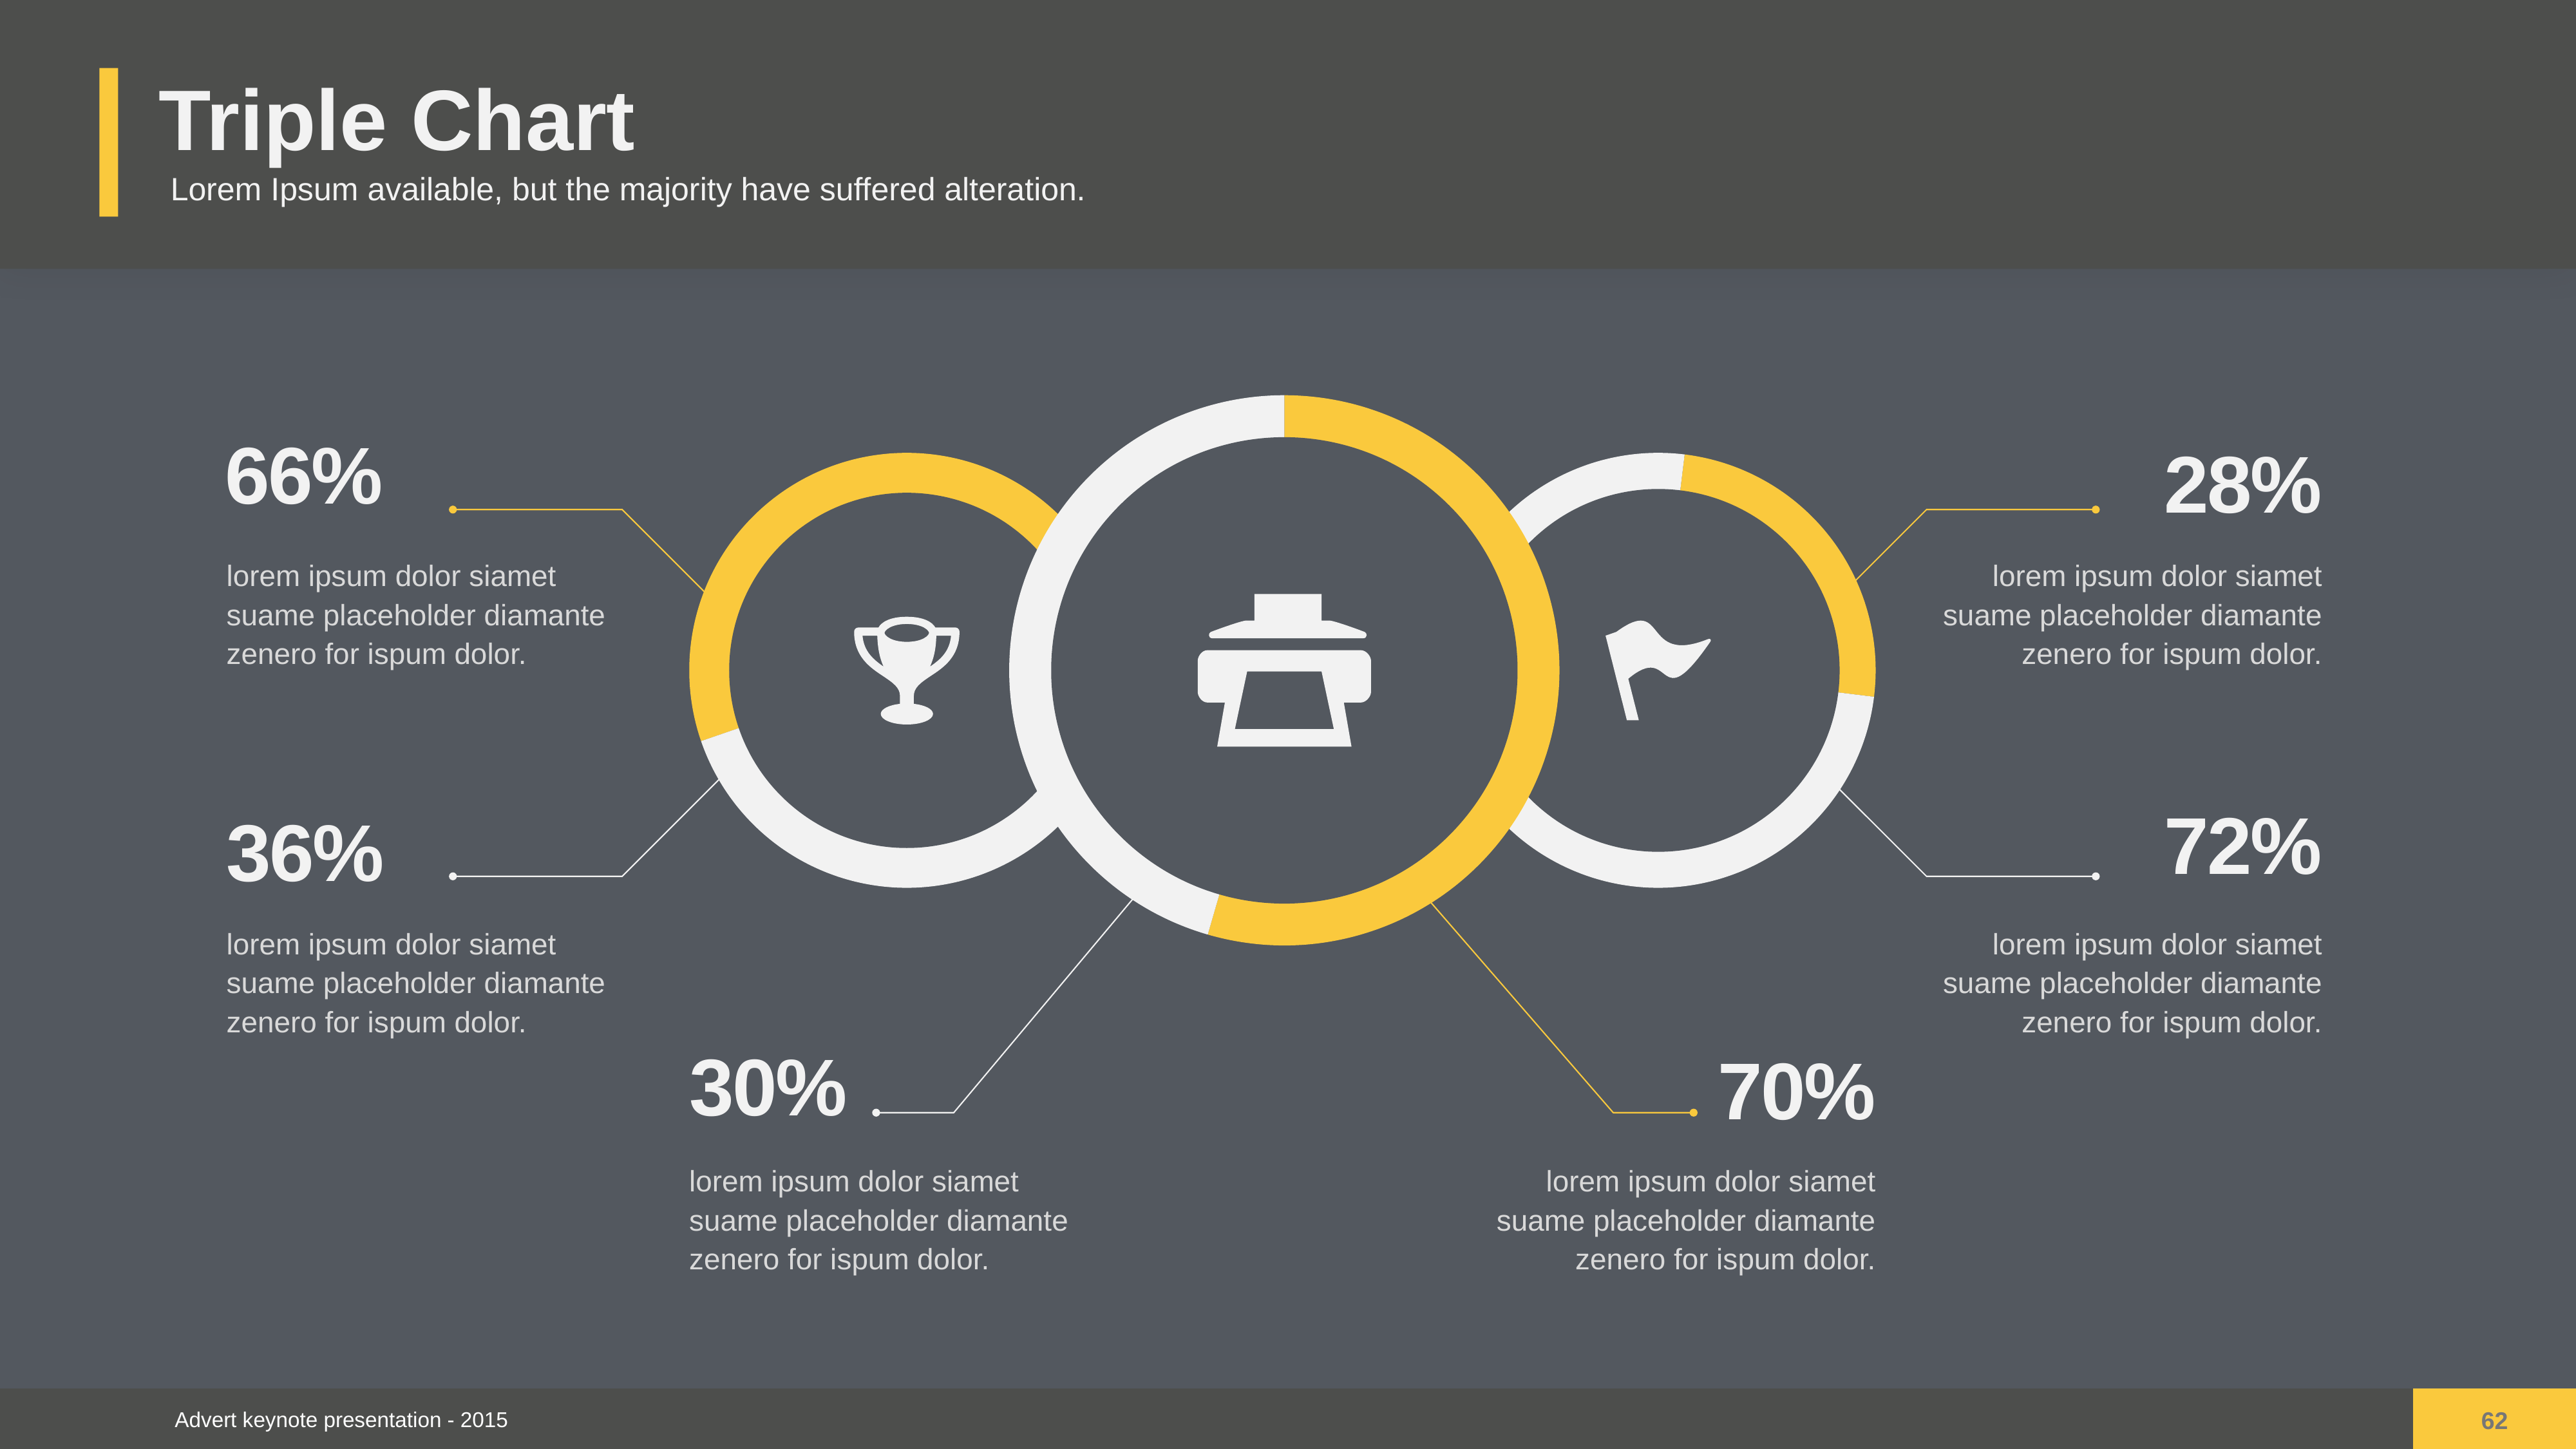

Triple Chart
Lorem Ipsum available, but the majority have suffered alteration.

### Chart:

| Category | Region 1 |
|---|---|
| Satisfy | 91.0 |
| Unsatisfy | 76.0 |
66%

28%

### Chart:

| Category | Region 1 |
|---|---|
| April | 66.0 |
| May | 76.0 |

### Chart:

| Category | Region 1 |
|---|---|
| April | 22.0 |
| May | 66.0 |

lorem ipsum dolor siamet suame placeholder diamante zenero for ispum dolor.
lorem ipsum dolor siamet suame placeholder diamante zenero for ispum dolor.

72%
36%

lorem ipsum dolor siamet suame placeholder diamante zenero for ispum dolor.
lorem ipsum dolor siamet suame placeholder diamante zenero for ispum dolor.
30%
70%
lorem ipsum dolor siamet suame placeholder diamante zenero for ispum dolor.
lorem ipsum dolor siamet suame placeholder diamante zenero for ispum dolor.
62